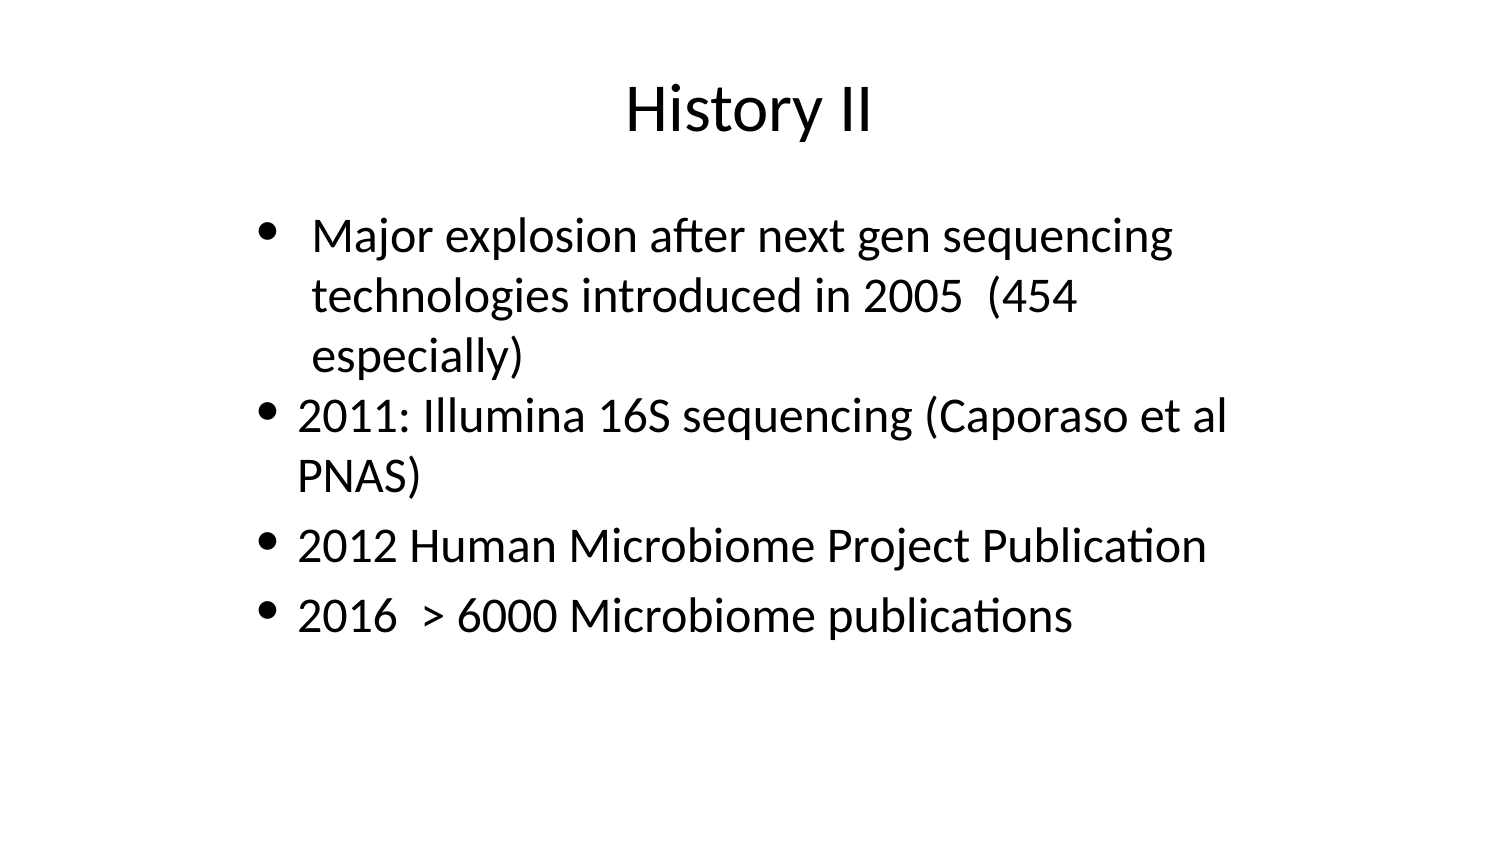

# History II
Major explosion after next gen sequencing technologies introduced in 2005  (454 especially)
2011: Illumina 16S sequencing (Caporaso et al PNAS)
2012 Human Microbiome Project Publication
2016  > 6000 Microbiome publications